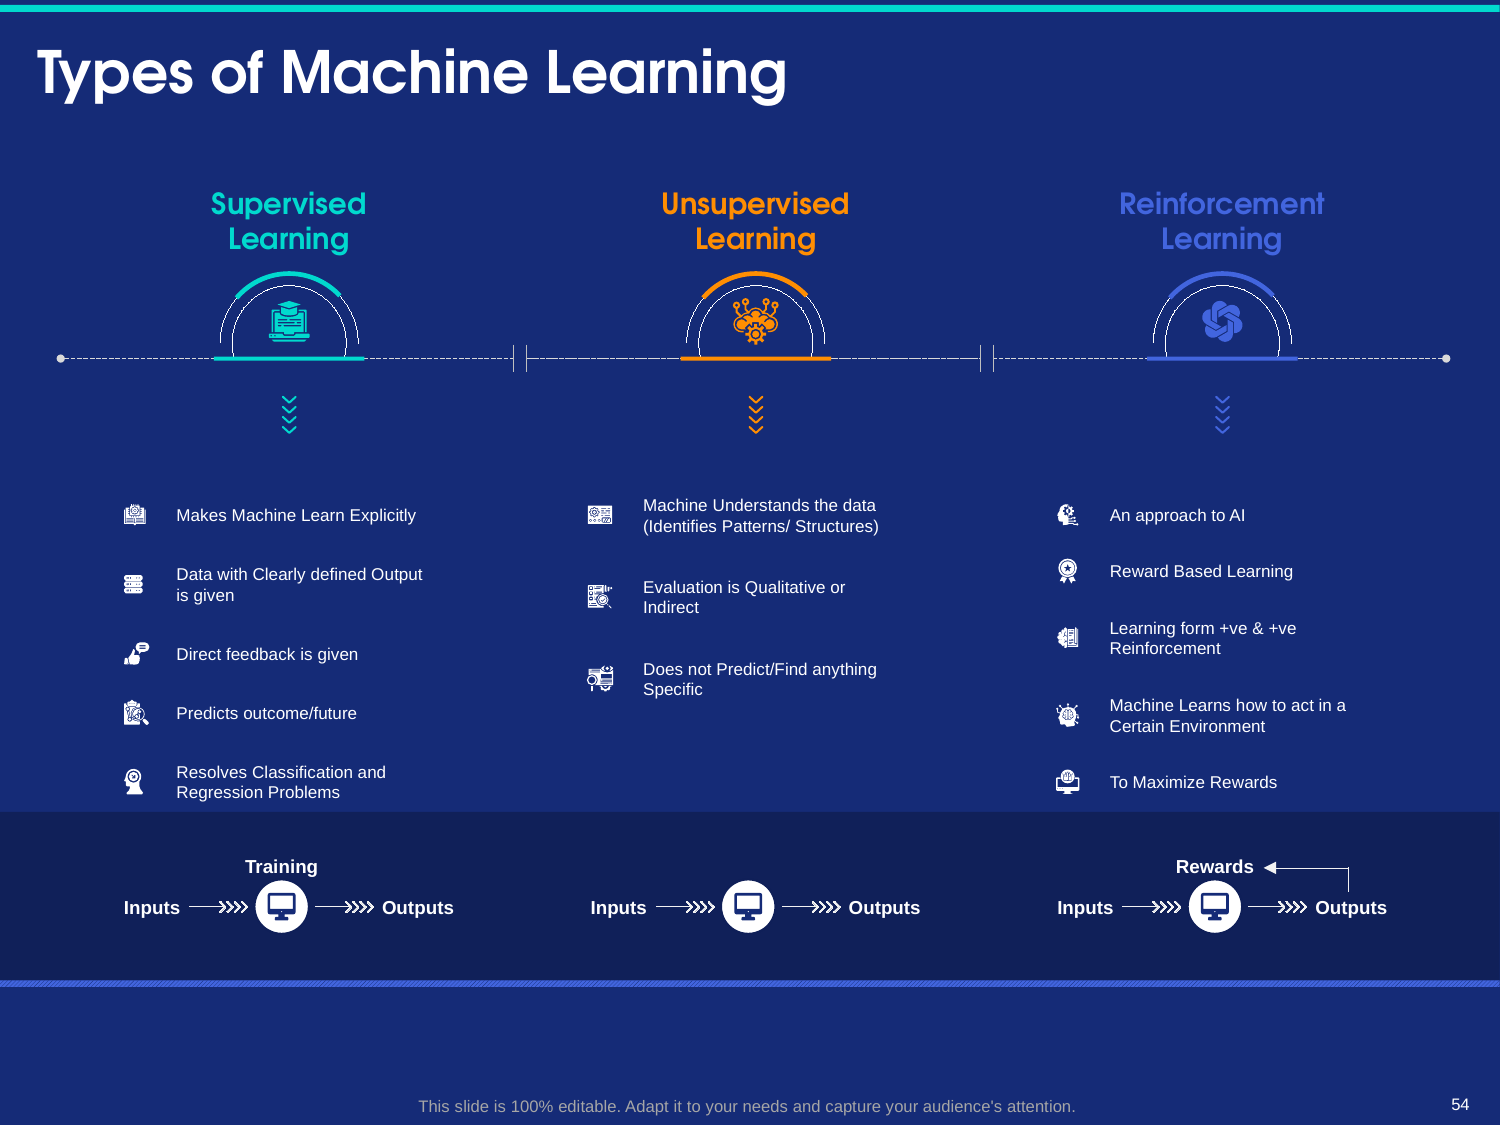

# Types of Machine Learning
Supervised Learning
Unsupervised Learning
Reinforcement Learning

Machine Understands the data (Identifies Patterns/ Structures)

Makes Machine Learn Explicitly

An approach to AI

Reward Based Learning

Data with Clearly defined Output is given

Evaluation is Qualitative or Indirect

Learning form +ve & +ve Reinforcement

Direct feedback is given

Does not Predict/Find anything Specific

Machine Learns how to act in a Certain Environment

Predicts outcome/future

Resolves Classification and Regression Problems

To Maximize Rewards

Training

Rewards

Inputs

Outputs

Inputs
Outputs

Inputs

Outputs

54
This slide is 100% editable. Adapt it to your needs and capture your audience's attention.